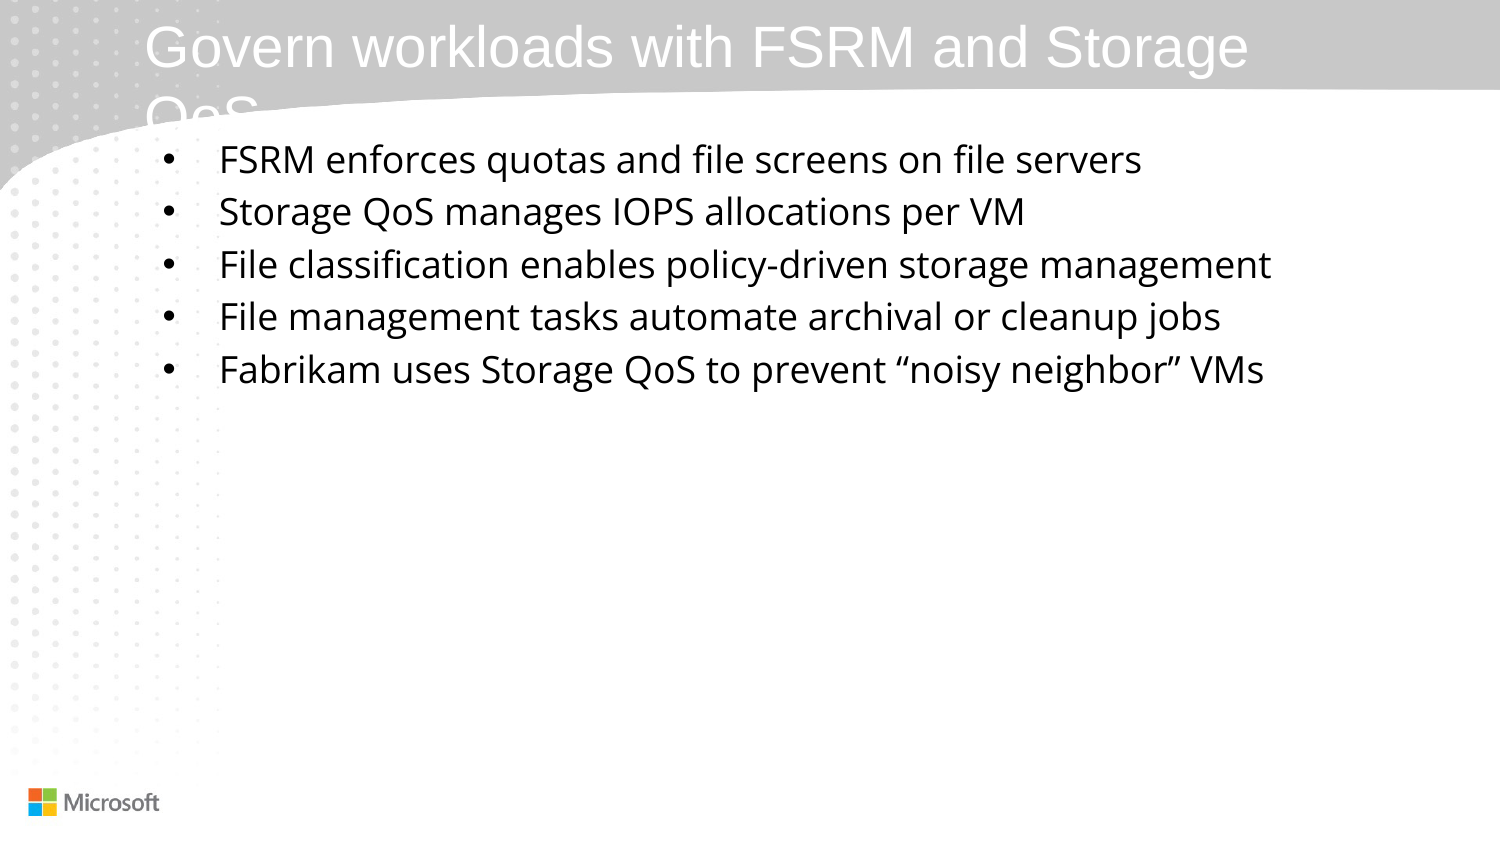

# Govern workloads with FSRM and Storage QoS
FSRM enforces quotas and file screens on file servers
Storage QoS manages IOPS allocations per VM
File classification enables policy-driven storage management
File management tasks automate archival or cleanup jobs
Fabrikam uses Storage QoS to prevent “noisy neighbor” VMs